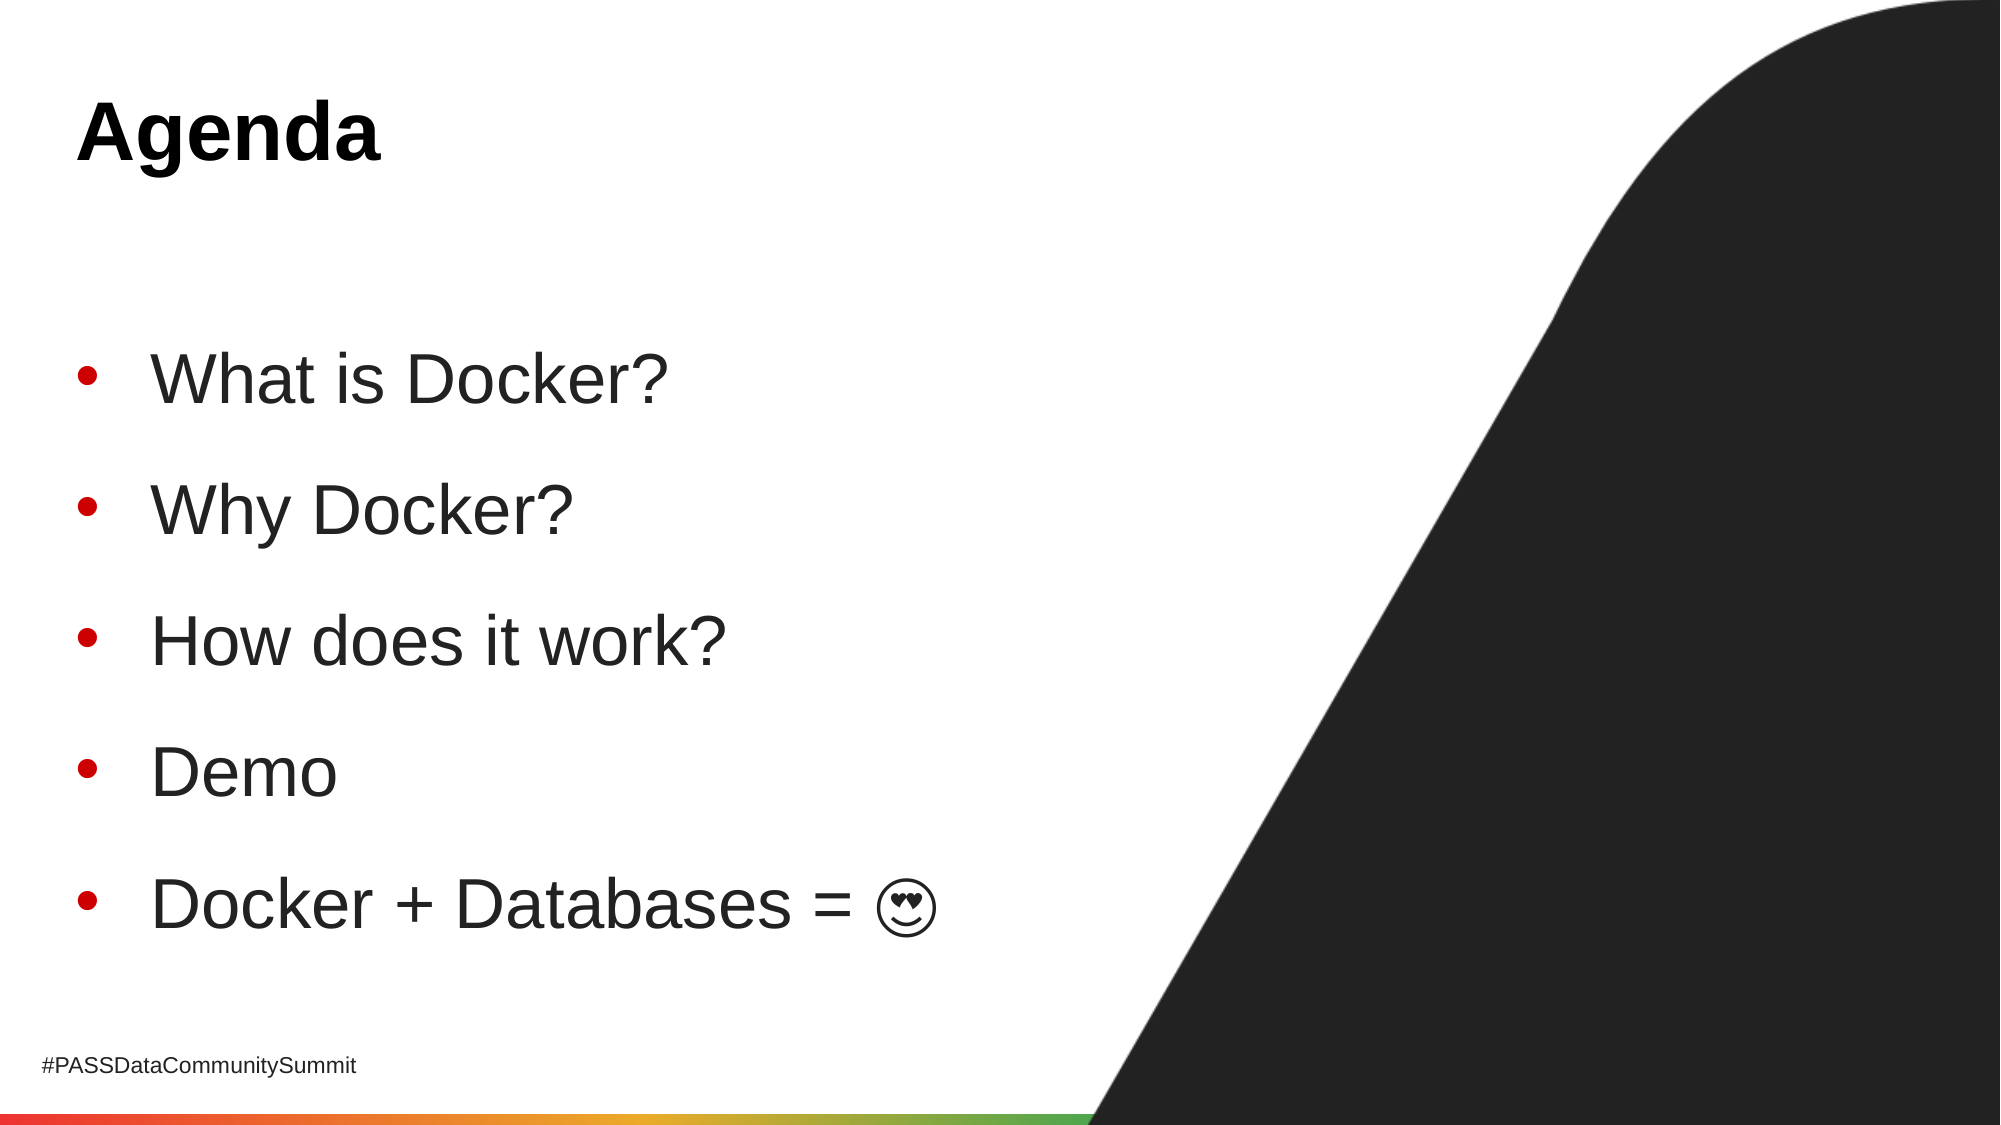

# Agenda
What is Docker?
Why Docker?
How does it work?
Demo
Docker + Databases = 😍